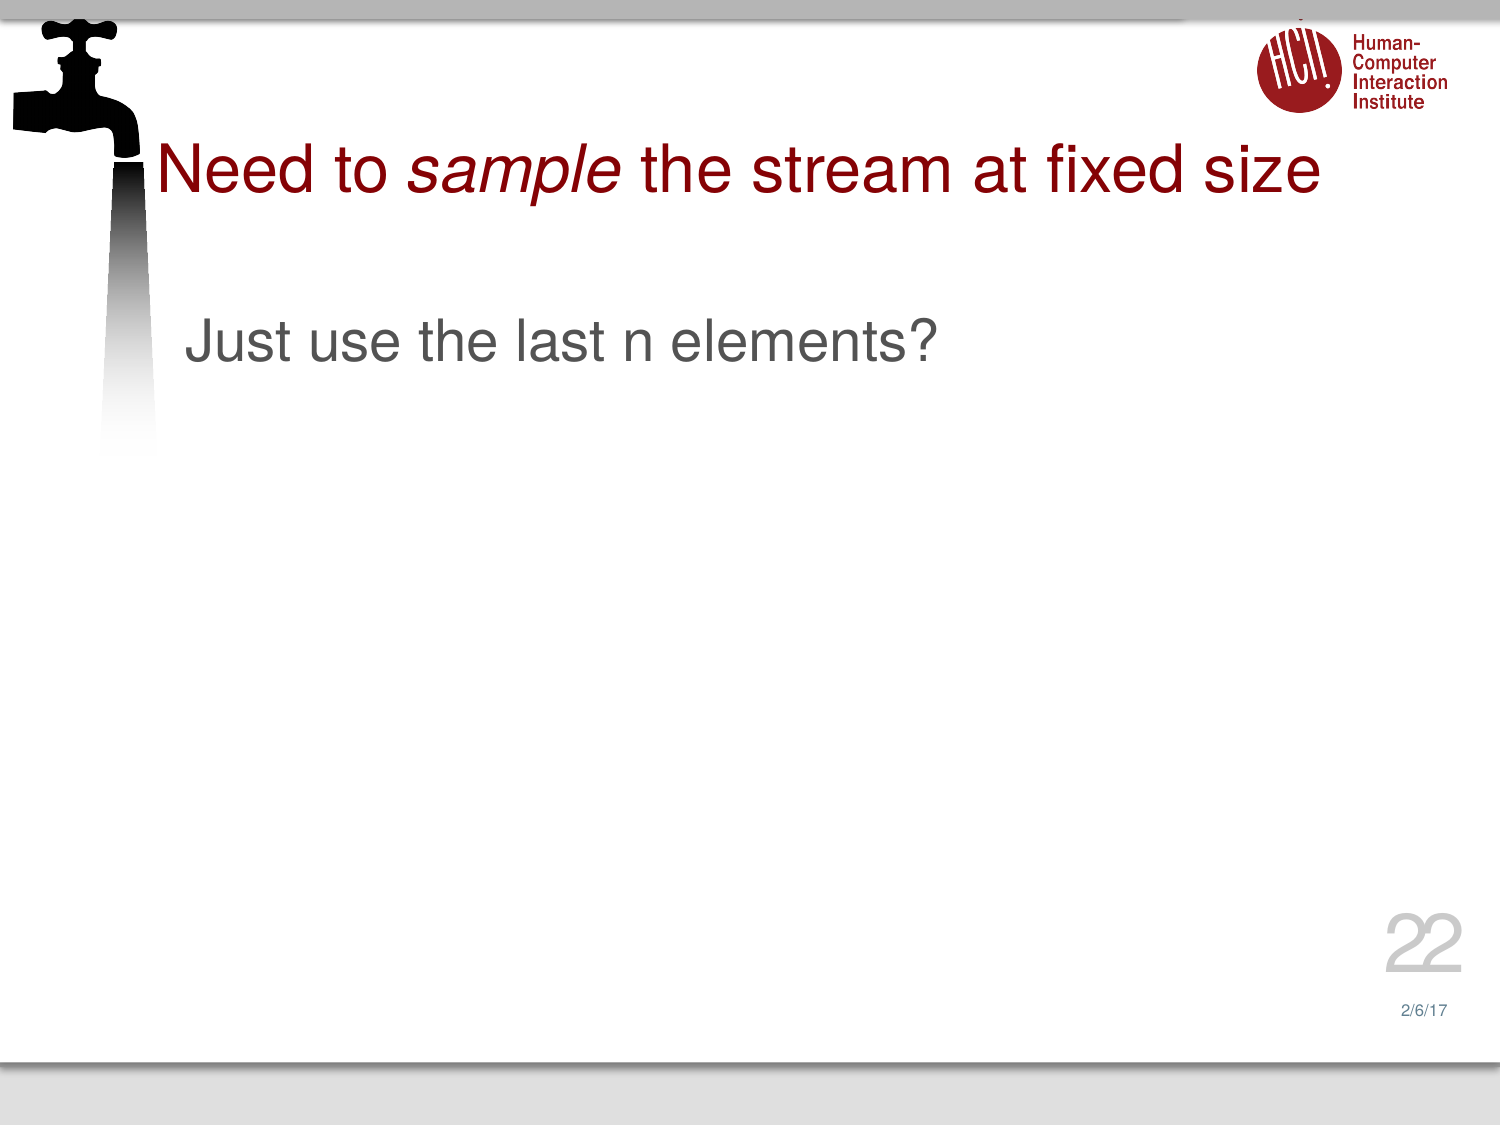

# Need to sample the stream at fixed size
Just use the last n elements?
22
2/6/17